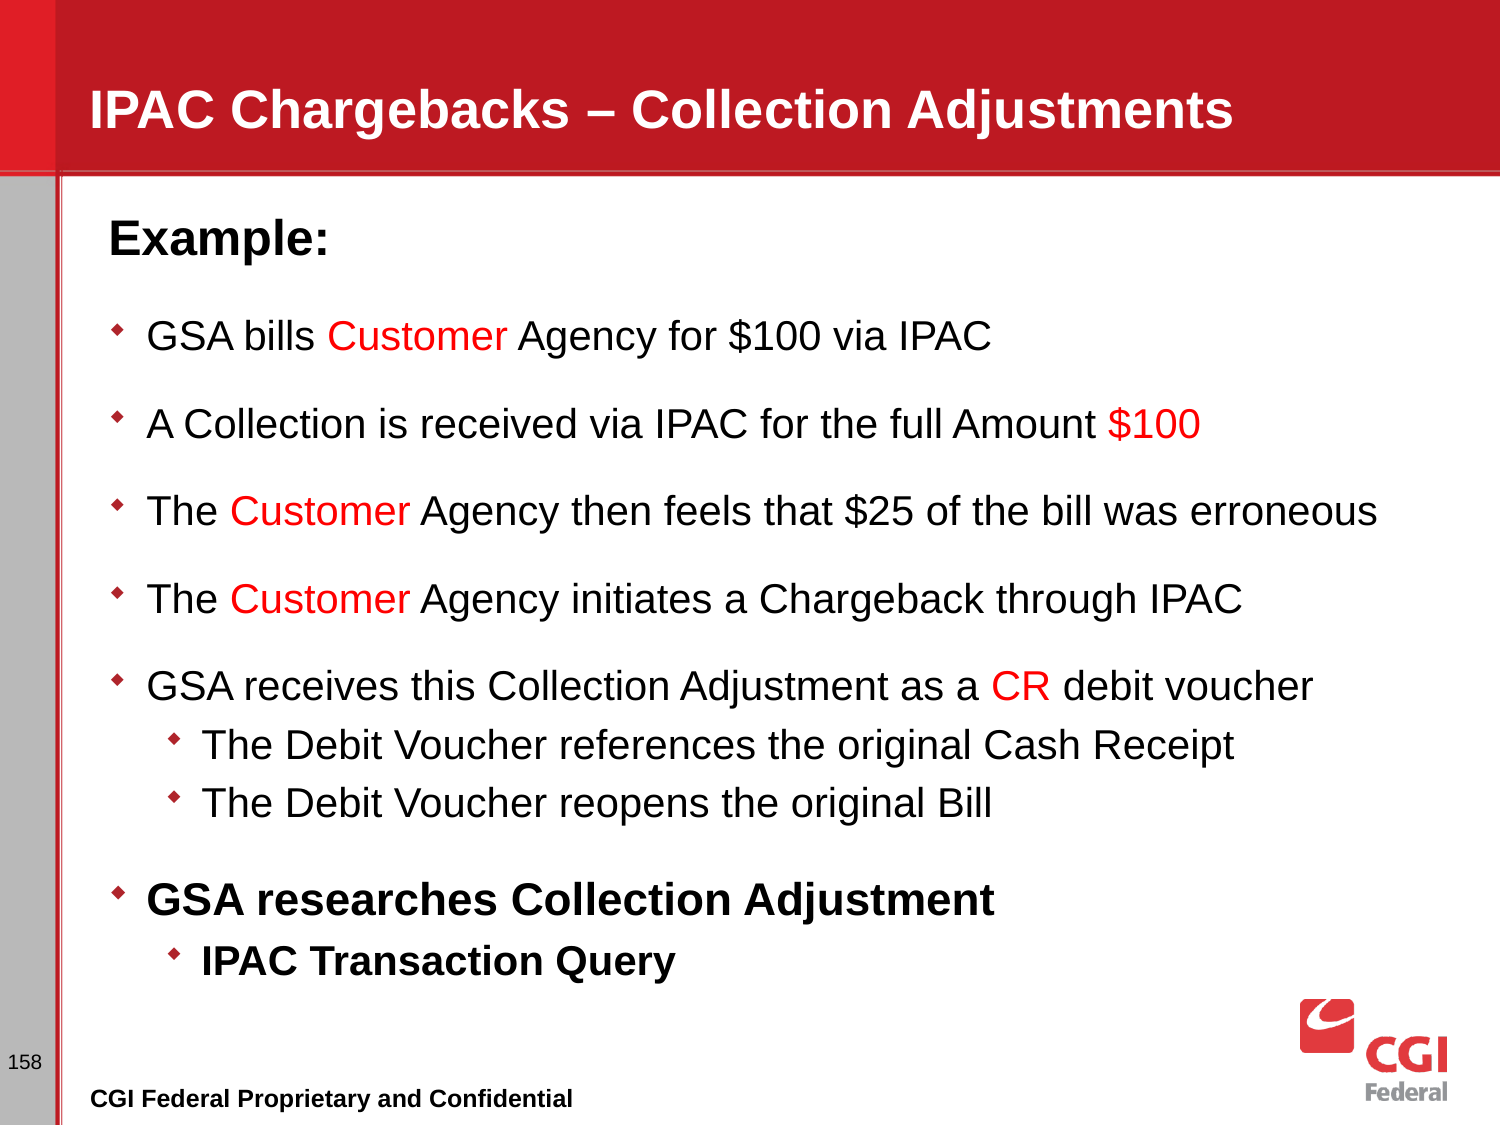

# IPAC Chargebacks – Collection Adjustments
Example:

GSA bills Customer Agency for $100 via IPAC

A Collection is received via IPAC for the full Amount $100

The Customer Agency then feels that $25 of the bill was erroneous

The Customer Agency initiates a Chargeback through IPAC

GSA receives this Collection Adjustment as a CR debit voucher
The Debit Voucher references the original Cash Receipt
The Debit Voucher reopens the original Bill

GSA researches Collection Adjustment
IPAC Transaction Query

158
CGI Federal Proprietary and Confidential